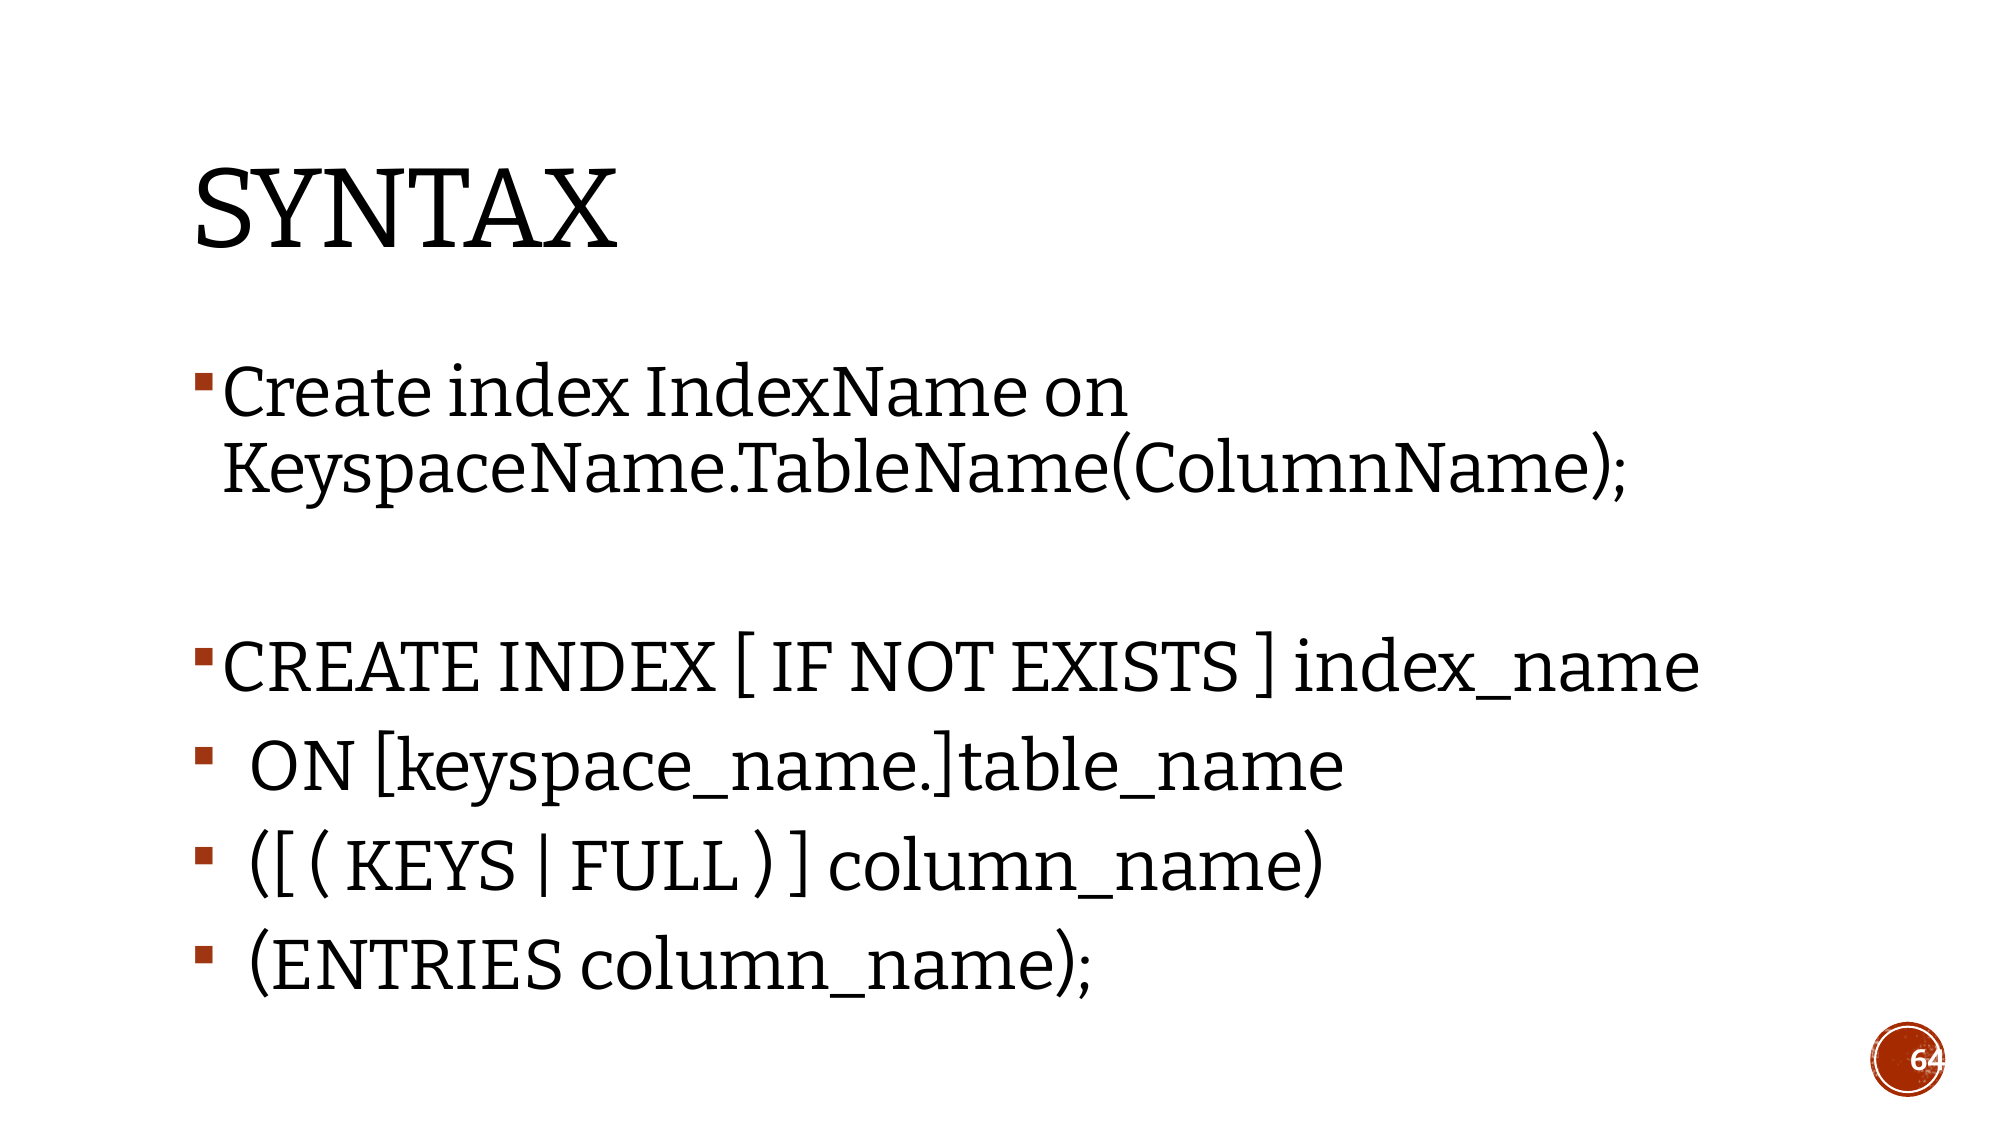

# syntax
Create index IndexName on KeyspaceName.TableName(ColumnName);

CREATE INDEX [ IF NOT EXISTS ] index_name
  ON [keyspace_name.]table_name
  ([ ( KEYS | FULL ) ] column_name)
  (ENTRIES column_name);
64